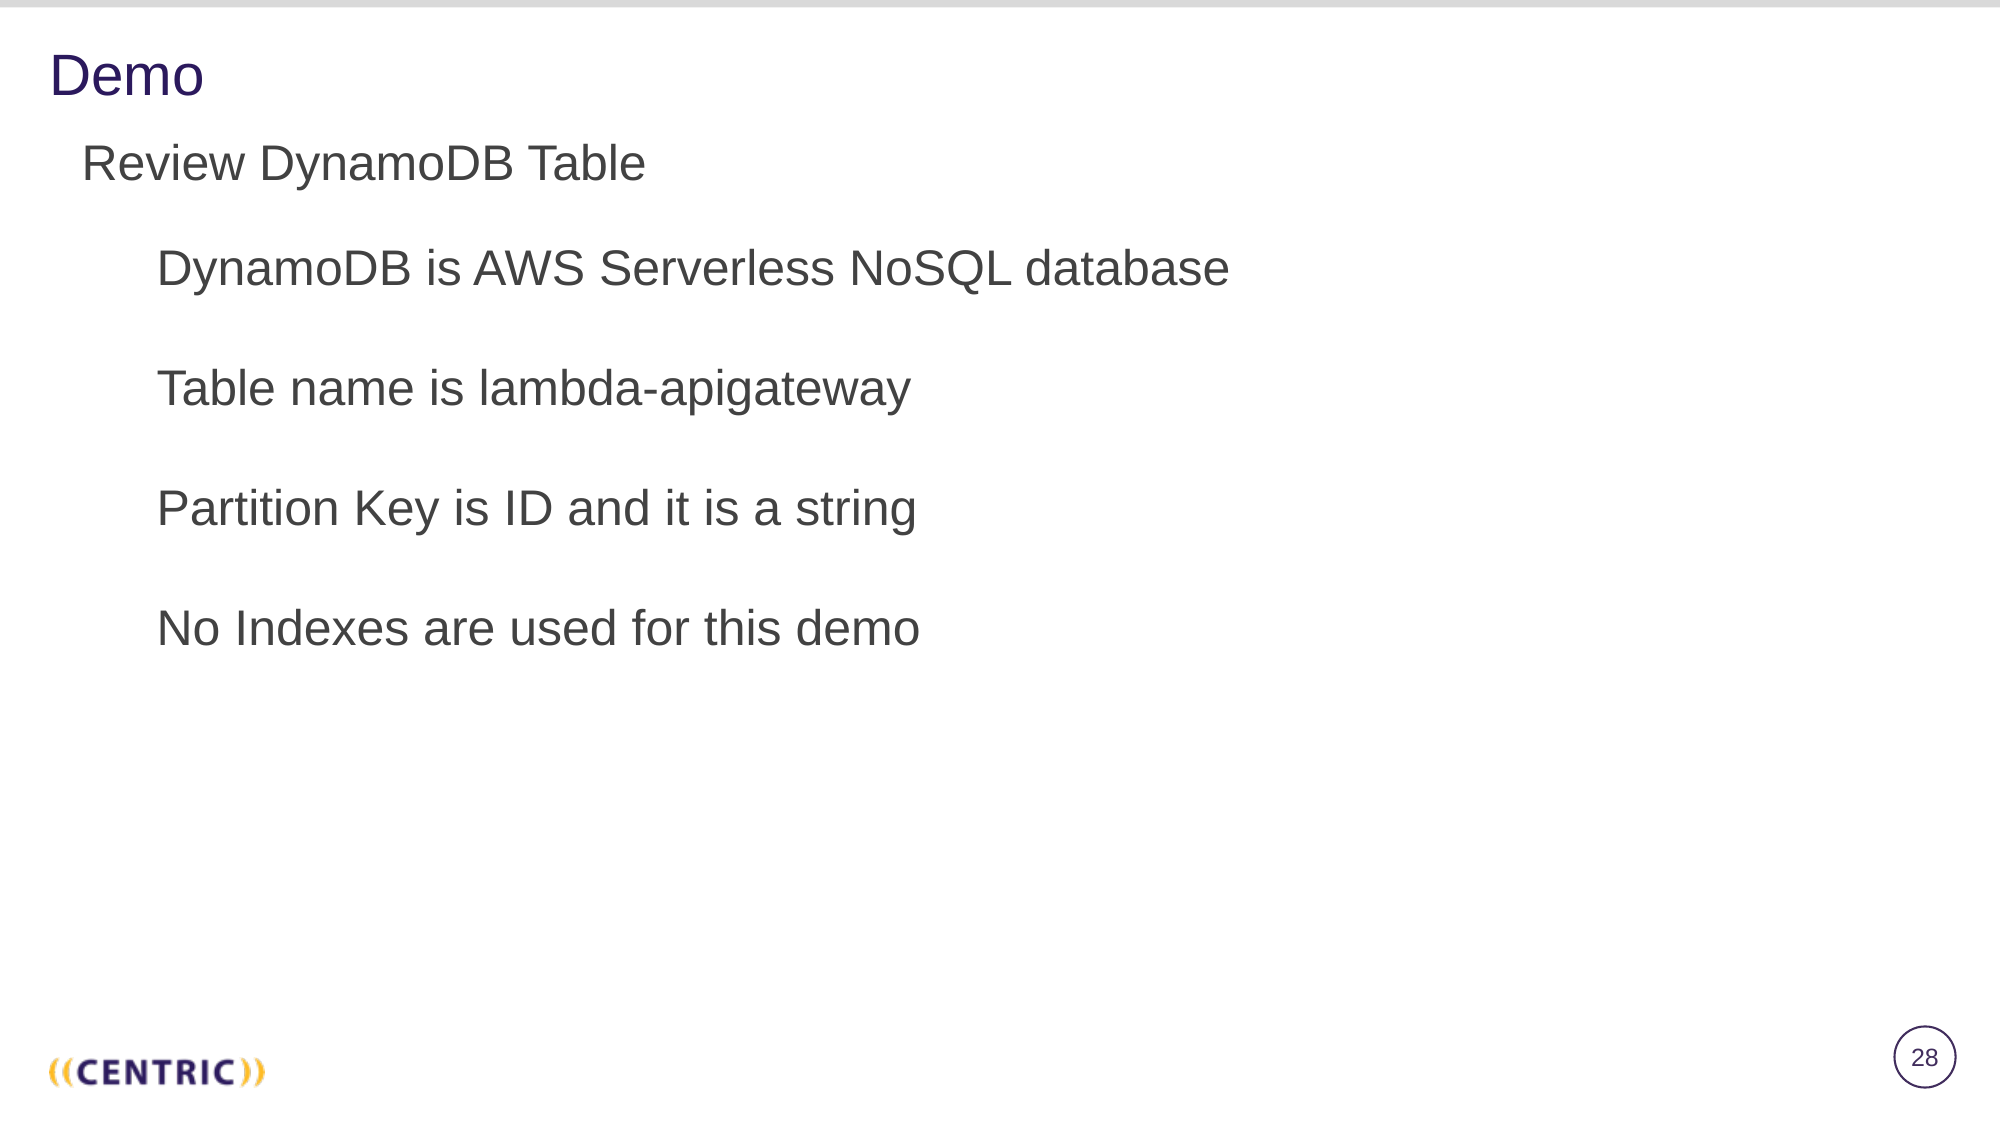

# Demo
Review DynamoDB Table

DynamoDB is AWS Serverless NoSQL database

Table name is lambda-apigateway

Partition Key is ID and it is a string

No Indexes are used for this demo